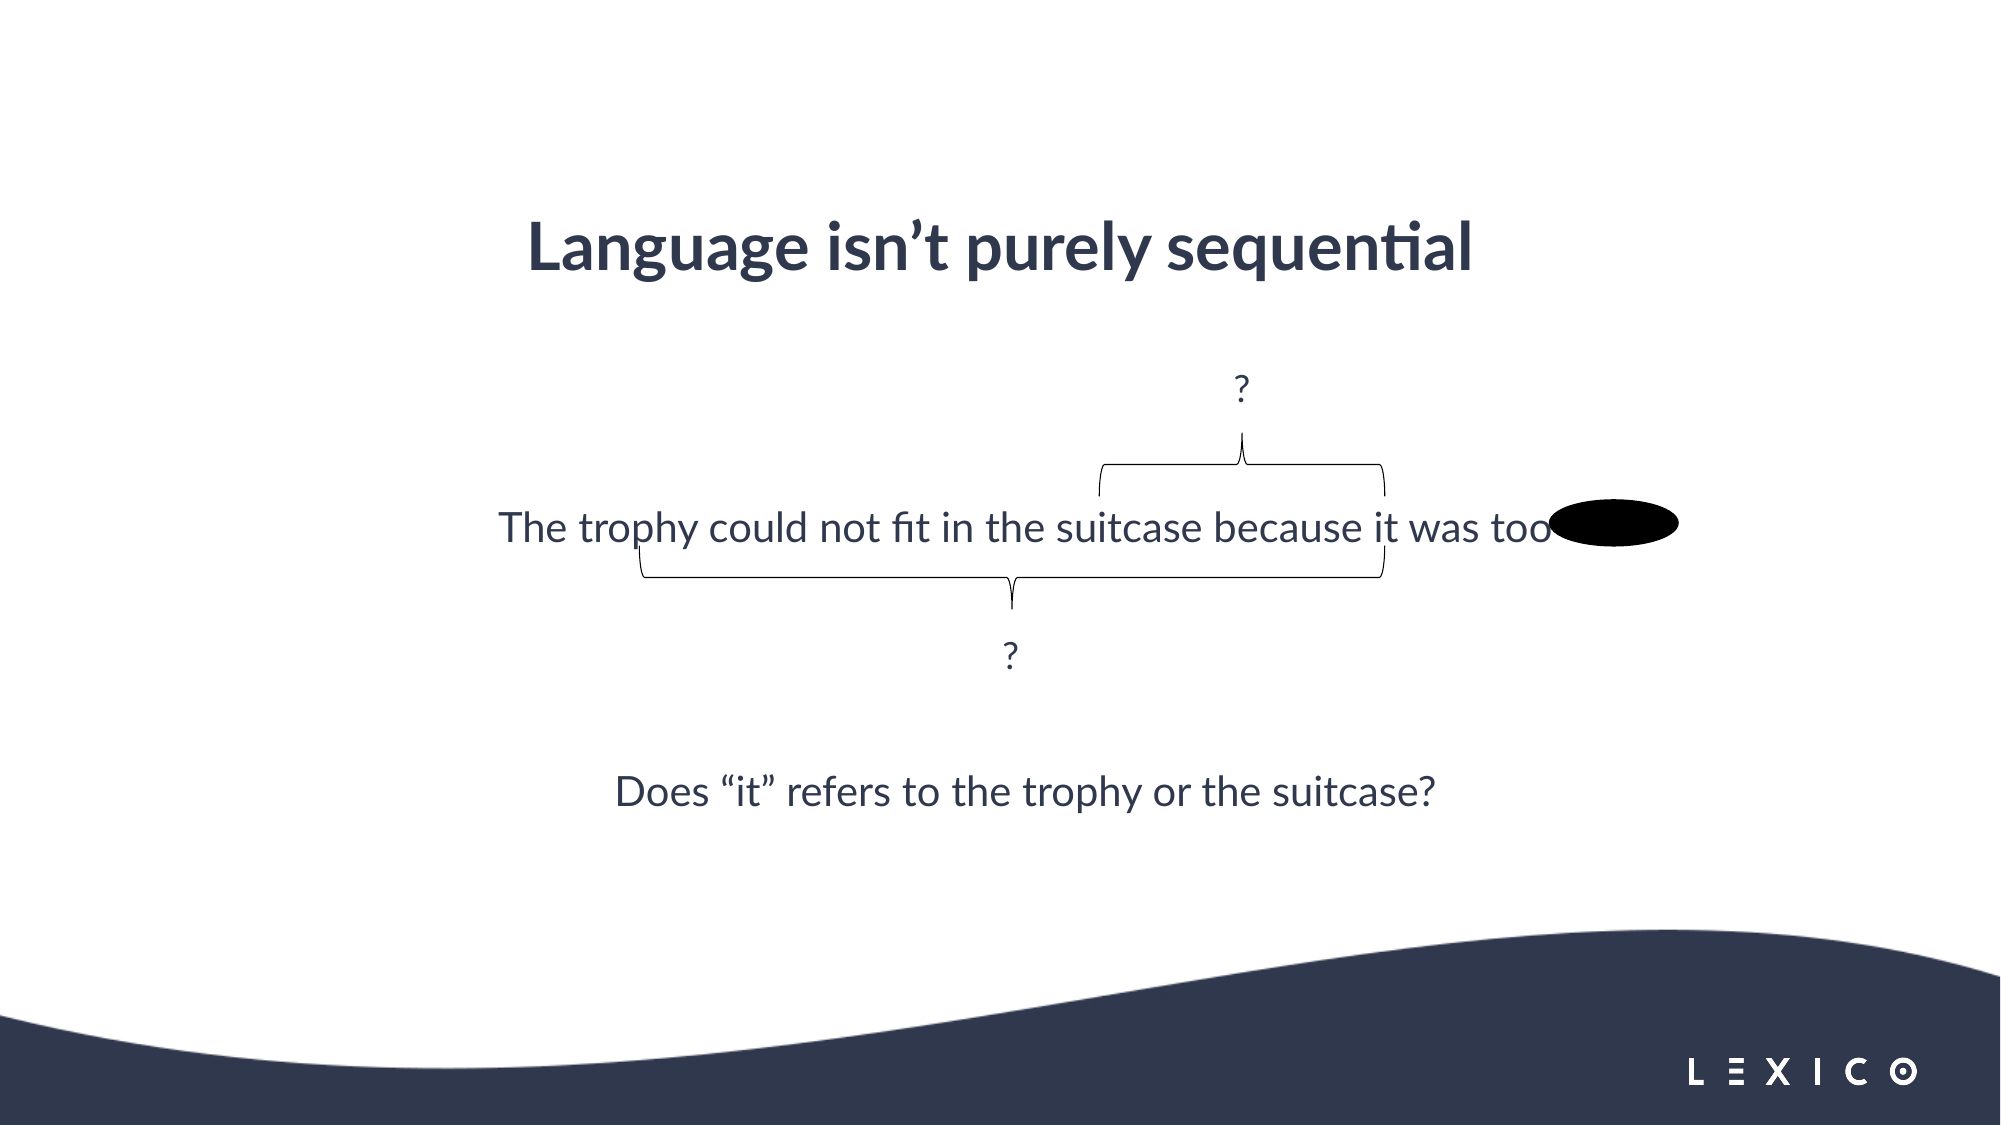

Language isn’t purely sequential

The trophy could not fit in the suitcase because it was too

Does “it” refers to the trophy or the suitcase?

?

?